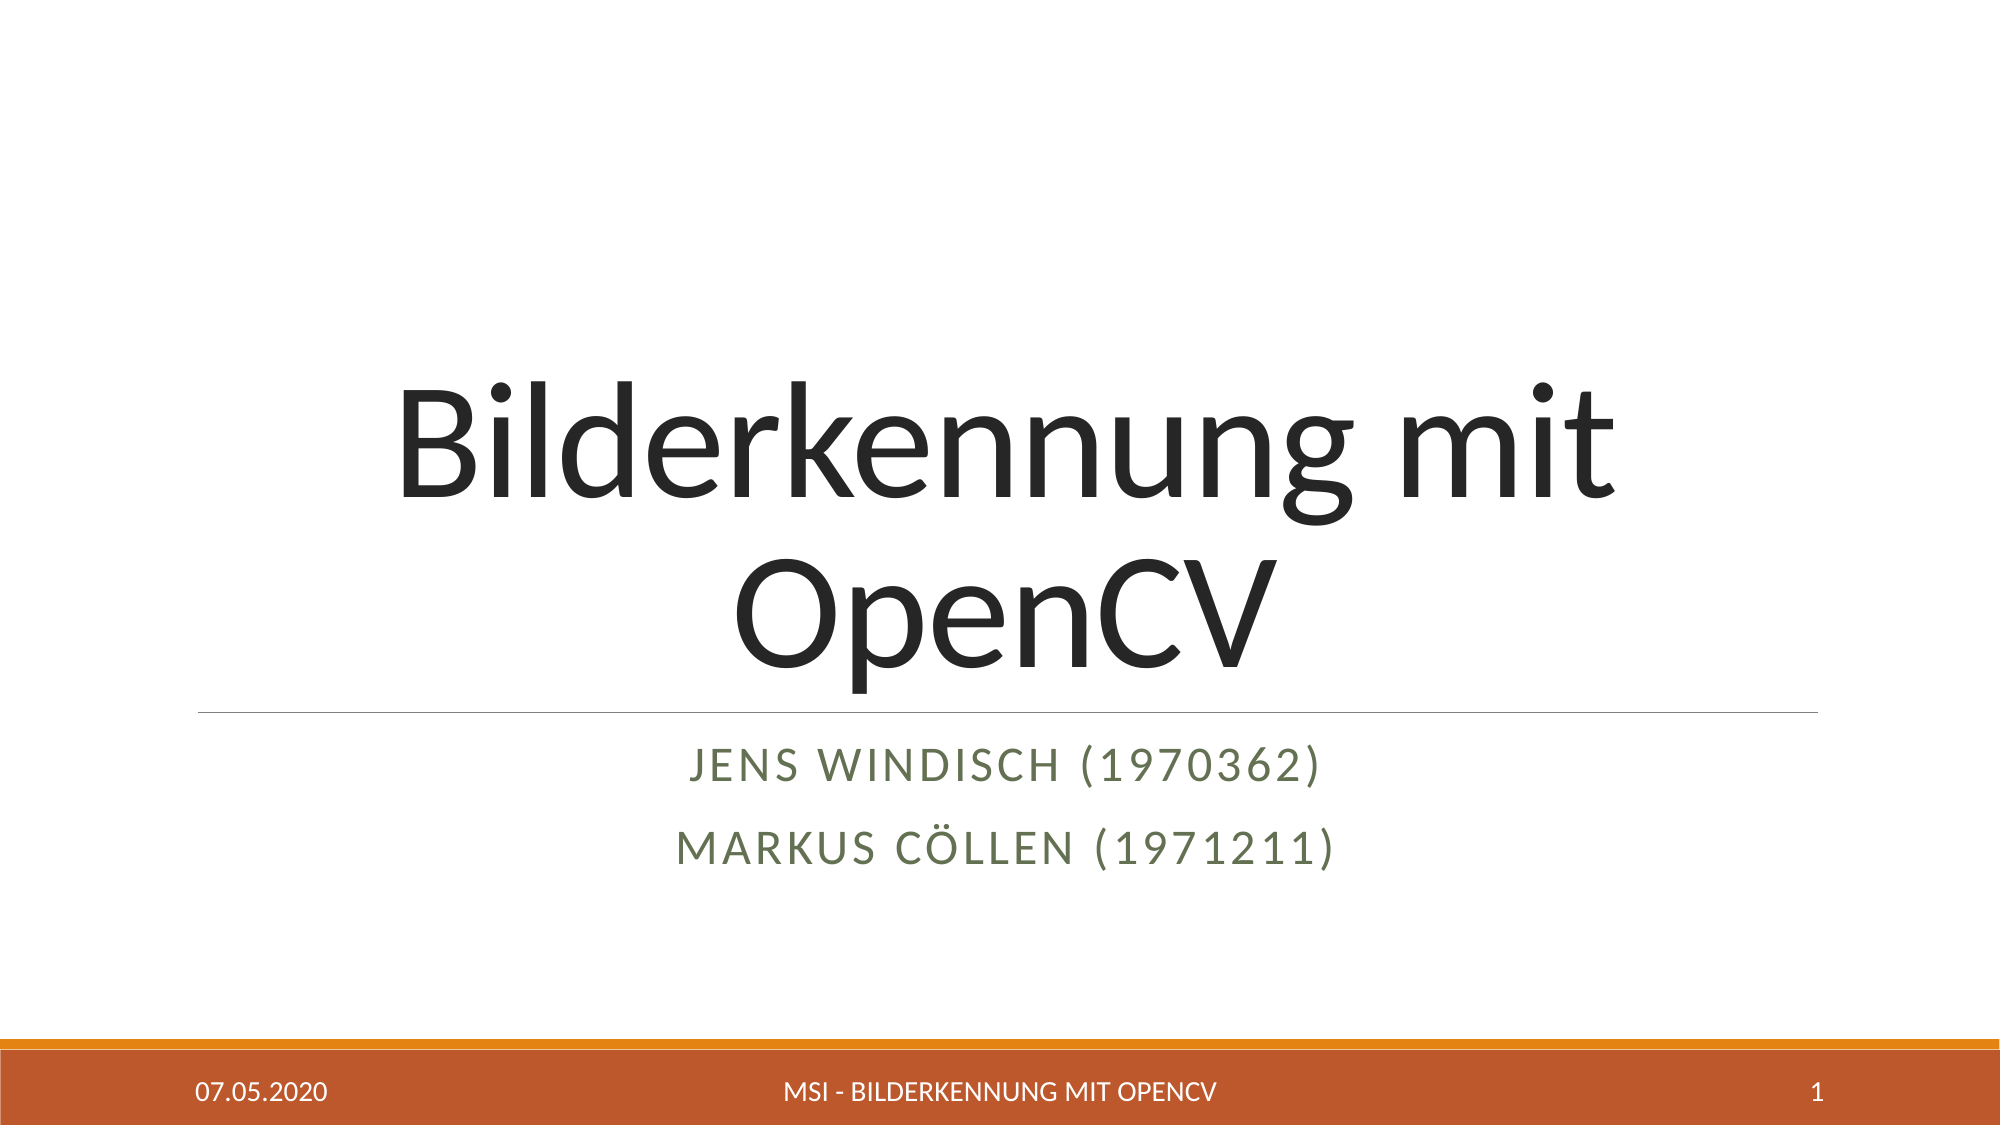

# Bilderkennung mit OpenCV
Jens Windisch (1970362)
Markus Cöllen (1971211)
07.05.2020
MSI - Bilderkennung mit OpenCV
1